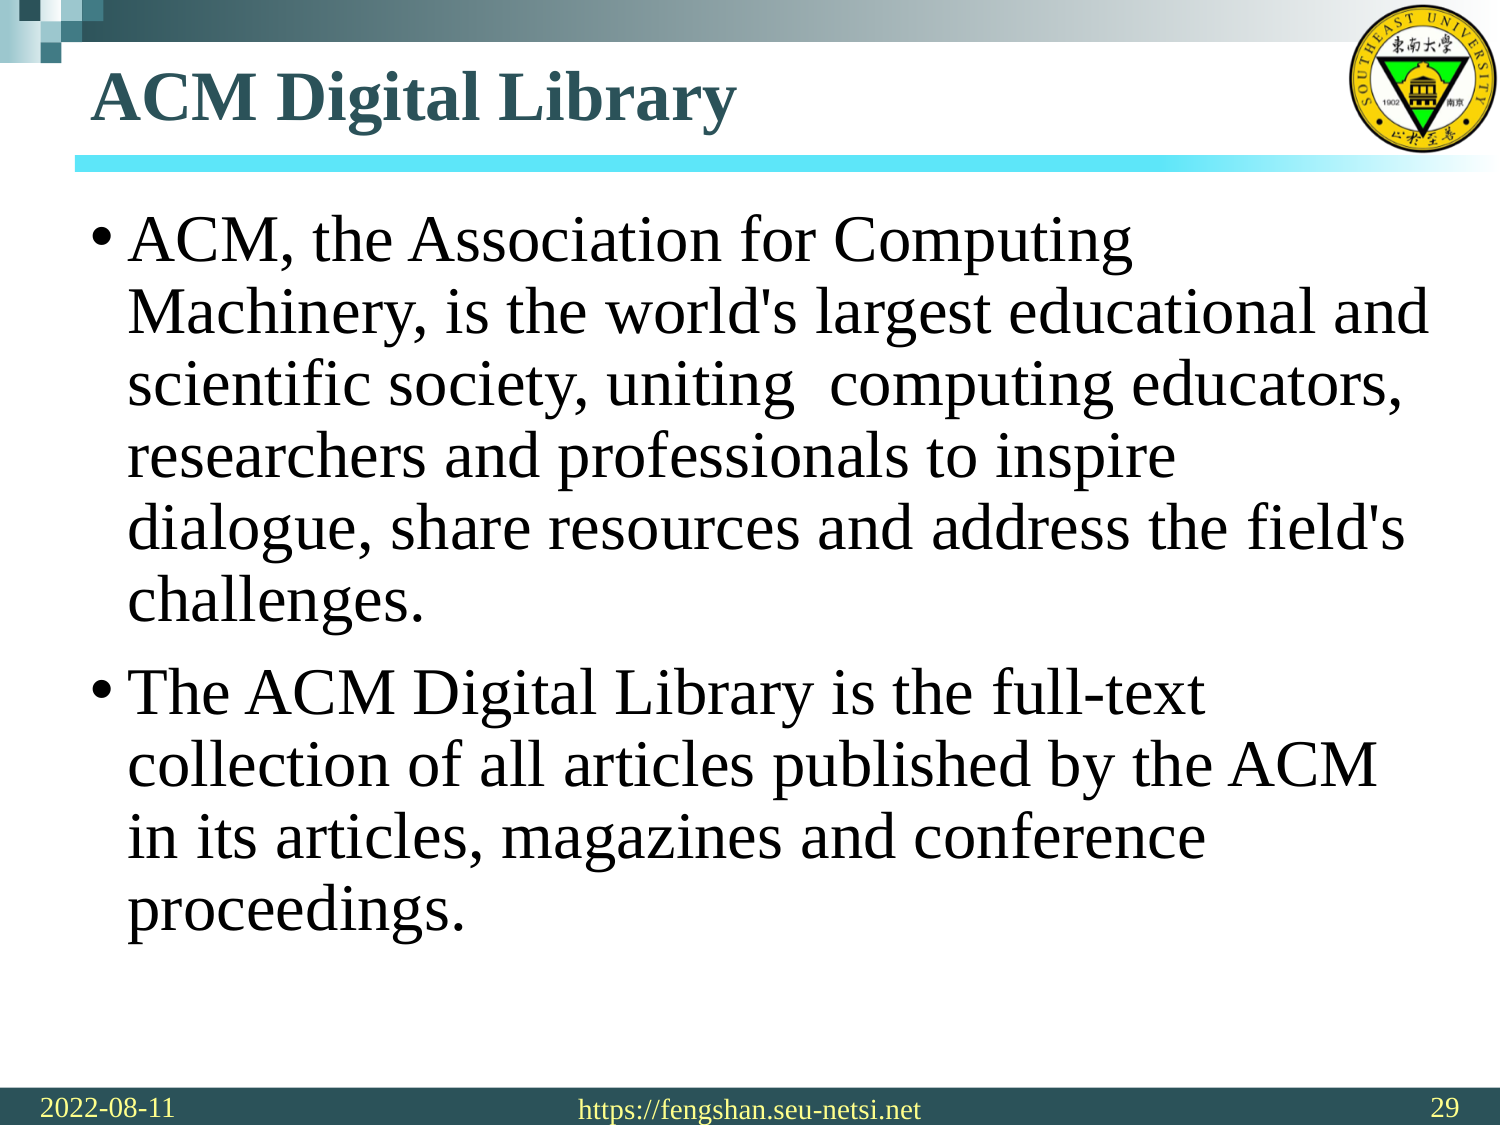

# ACM Digital Library
ACM, the Association for Computing Machinery, is the world's largest educational and scientific society, uniting  computing educators, researchers and professionals to inspire dialogue, share resources and address the field's challenges.
The ACM Digital Library is the full-text collection of all articles published by the ACM in its articles, magazines and conference proceedings.
2022-08-11
29
https://fengshan.seu-netsi.net